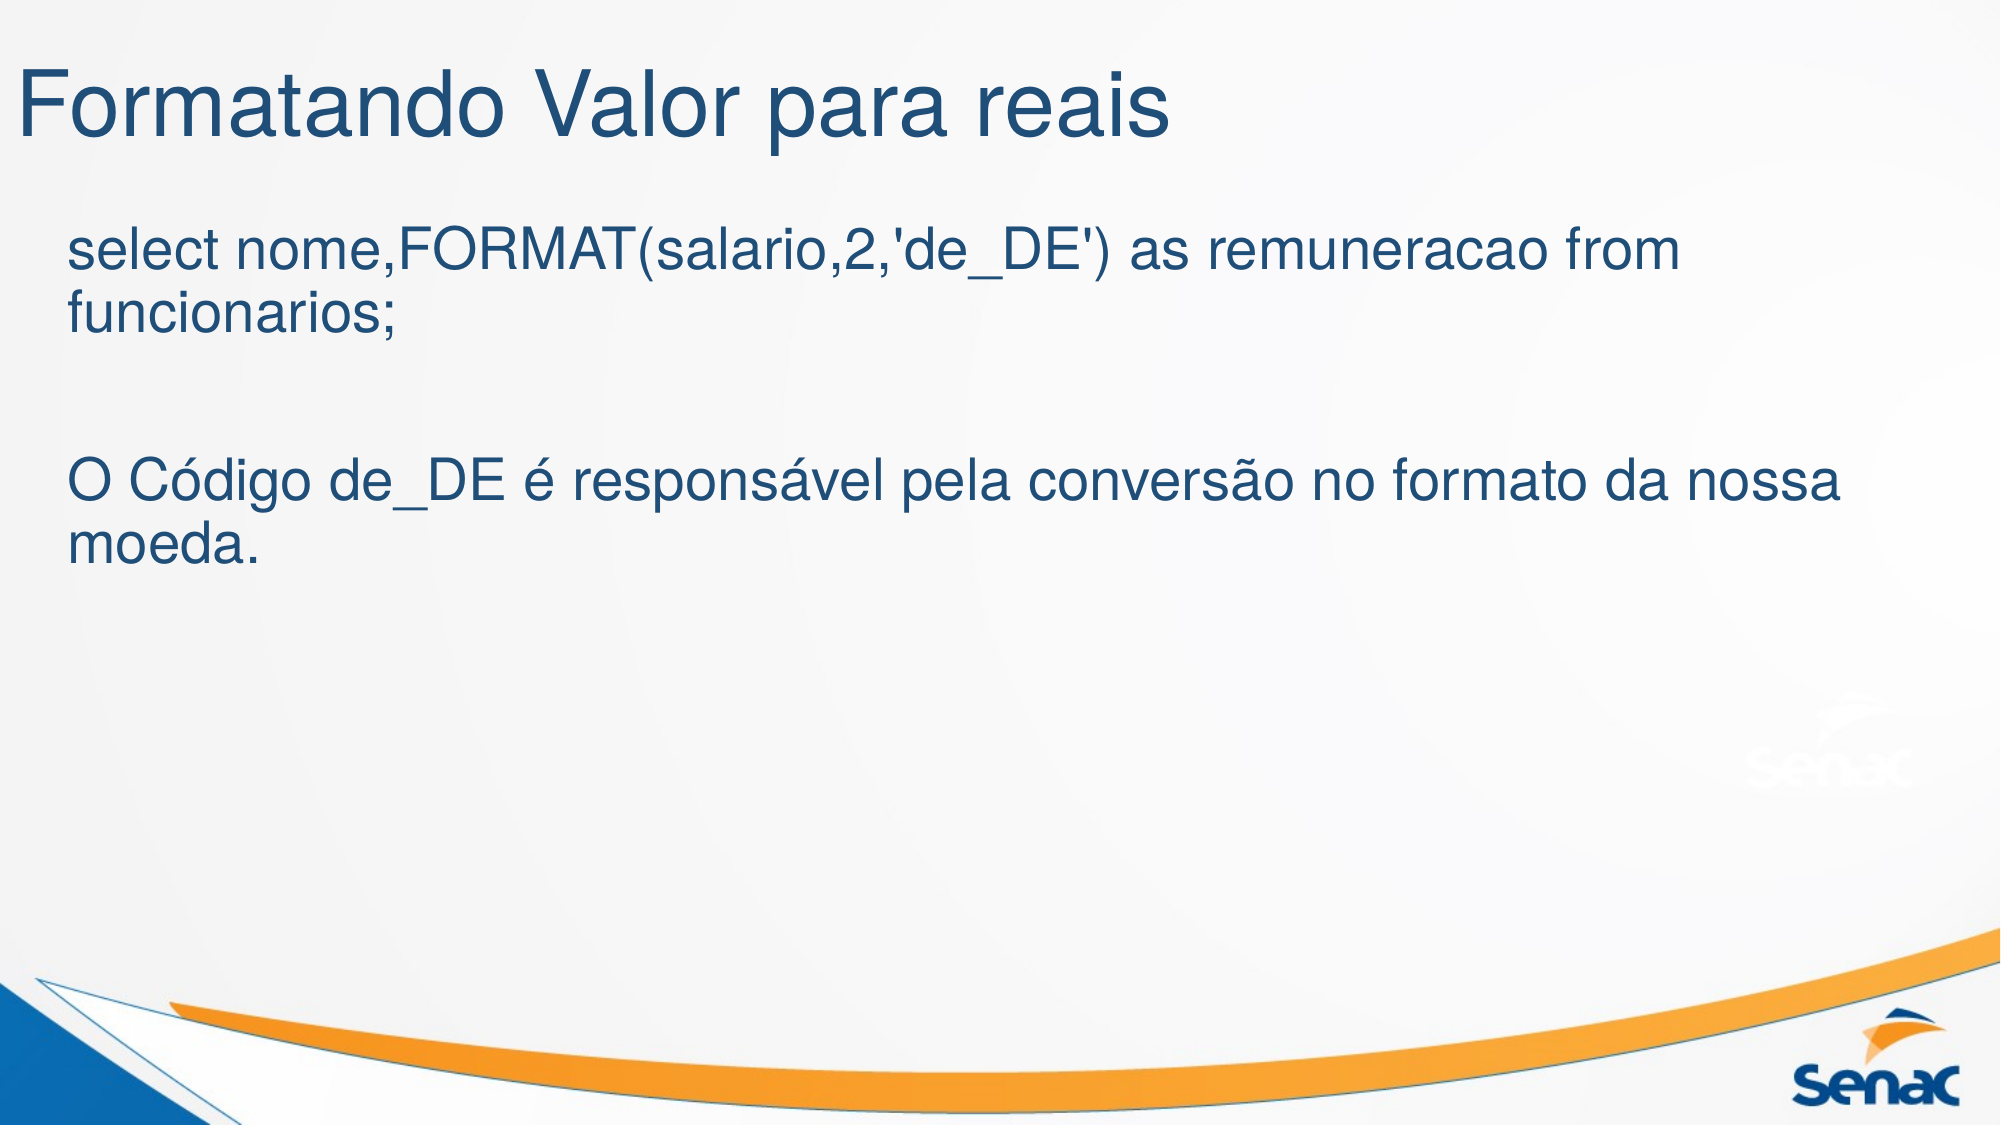

# Formatando Valor para reais
select nome,FORMAT(salario,2,'de_DE') as remuneracao from funcionarios;

O Código de_DE é responsável pela conversão no formato da nossa moeda.